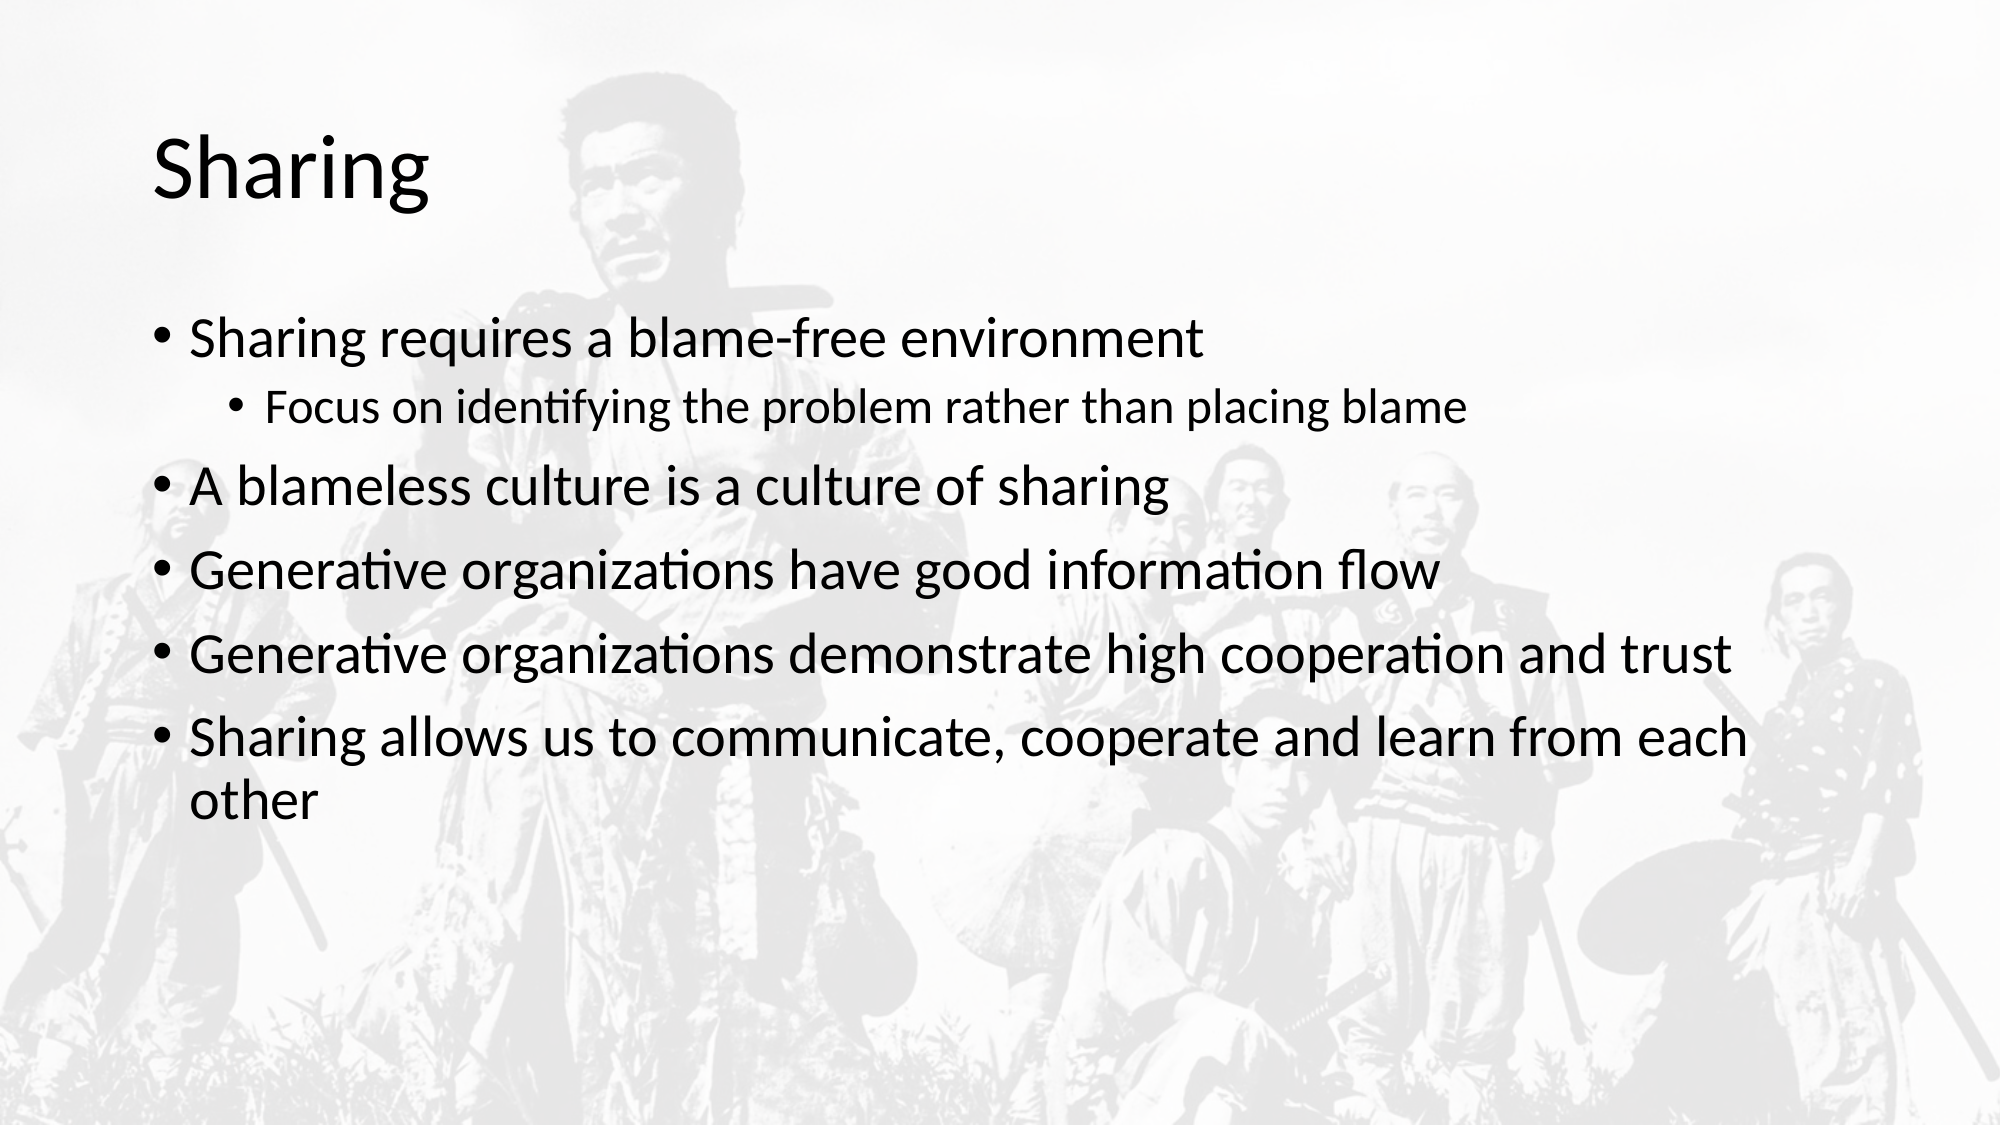

# Sharing
Sharing requires a blame-free environment
Focus on identifying the problem rather than placing blame
A blameless culture is a culture of sharing
Generative organizations have good information flow
Generative organizations demonstrate high cooperation and trust
Sharing allows us to communicate, cooperate and learn from each other